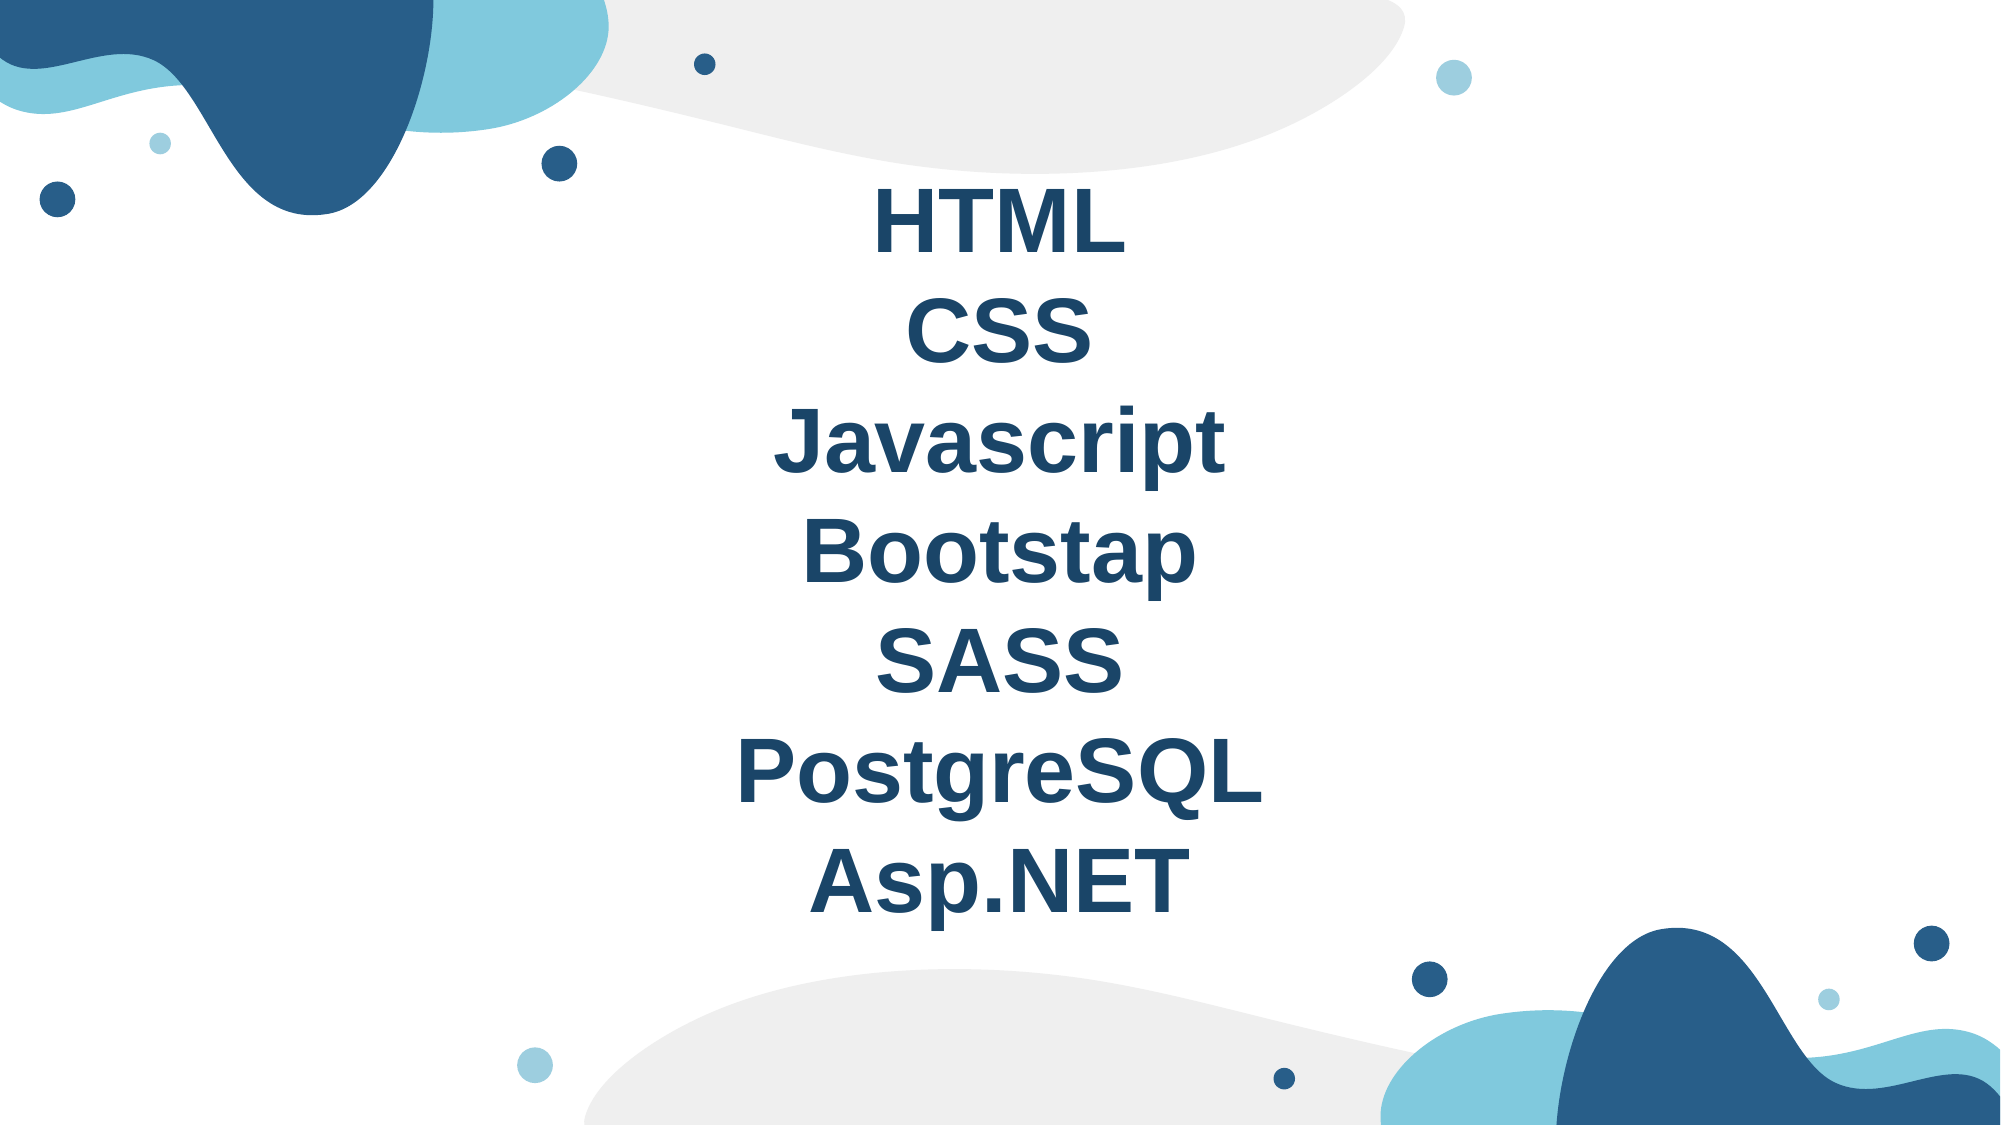

# HTML CSS Javascript Bootstap SASS PostgreSQL Asp.NET